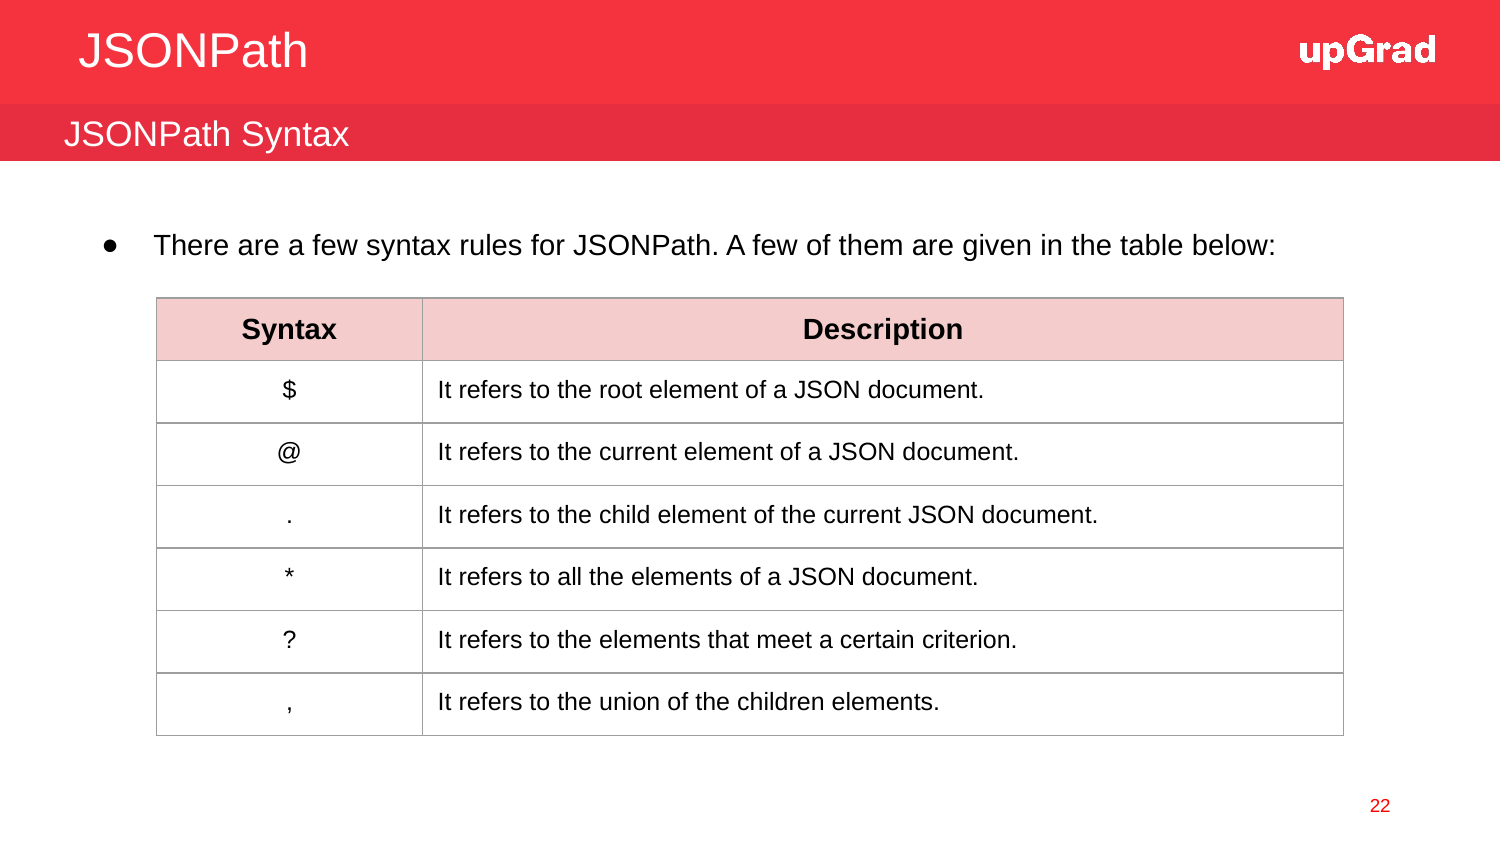

JSONPath
     JSONPath Syntax
There are a few syntax rules for JSONPath. A few of them are given in the table below:

| Syntax | Description |
| --- | --- |
| $ | It refers to the root element of a JSON document. |
| @ | It refers to the current element of a JSON document. |
| . | It refers to the child element of the current JSON document. |
| \* | It refers to all the elements of a JSON document. |
| ? | It refers to the elements that meet a certain criterion. |
| , | It refers to the union of the children elements. |
22